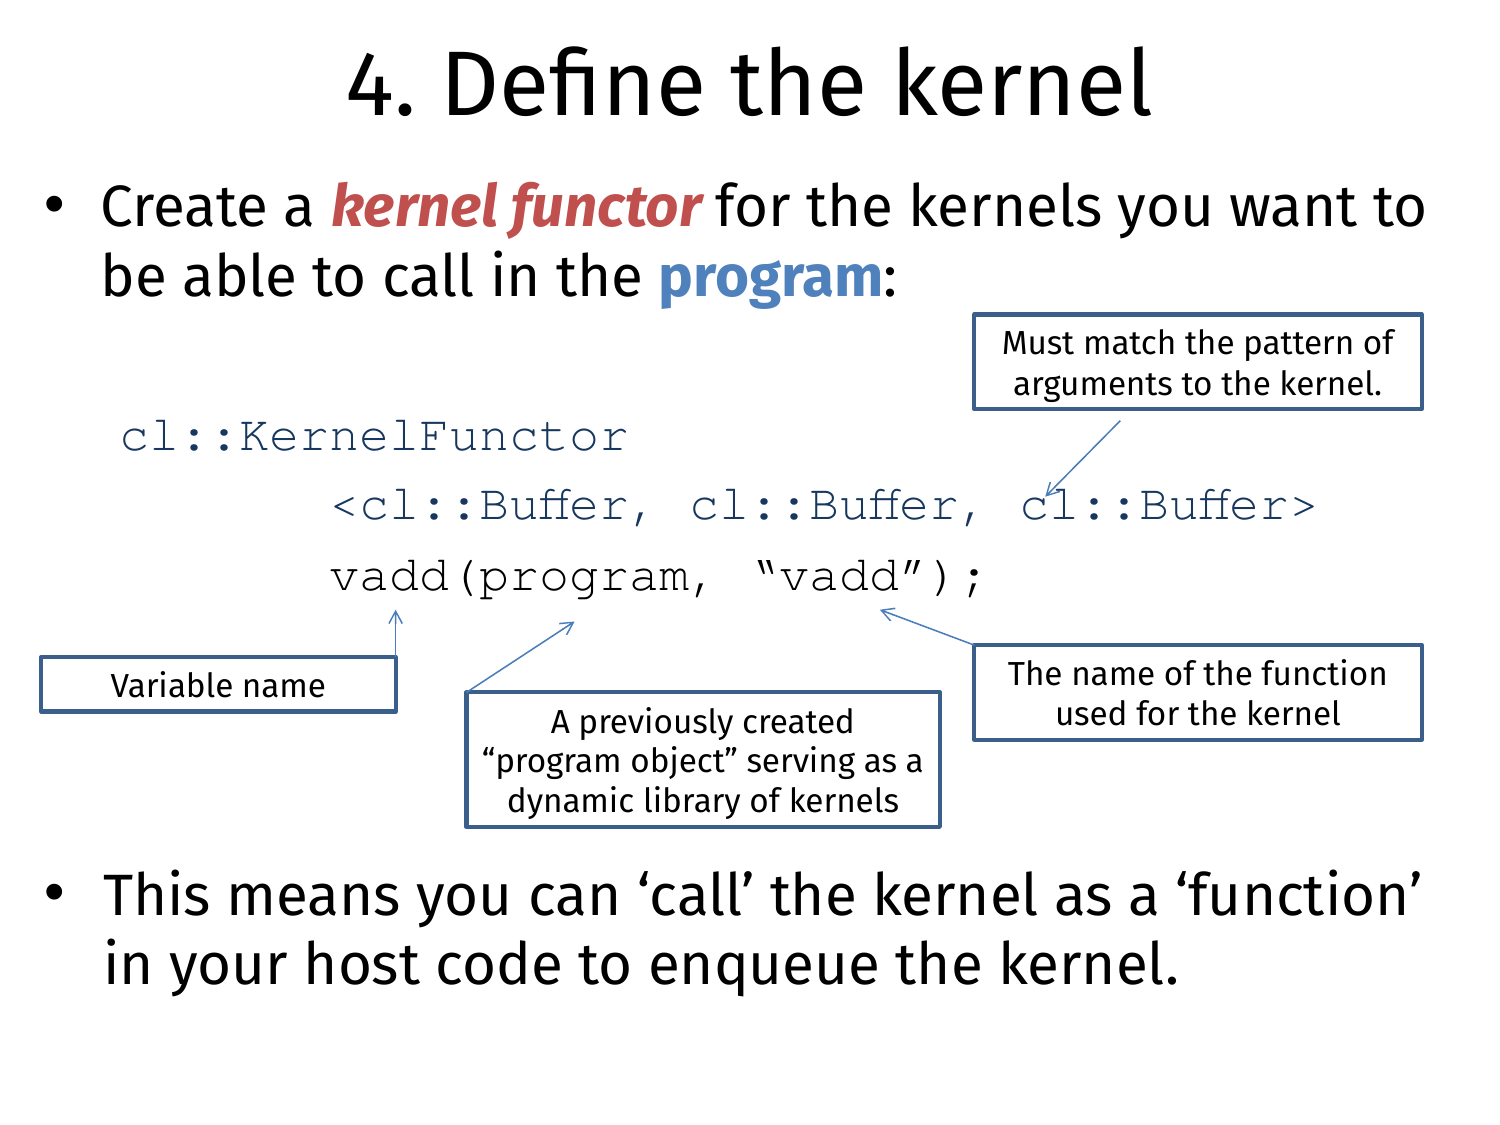

# 4. Define the kernel
Create a kernel functor for the kernels you want to be able to call in the program:

cl::KernelFunctor
       <cl::Buffer, cl::Buffer, cl::Buffer>
       vadd(program, “vadd”);

This means you can ‘call’ the kernel as a ‘function’ in your host code to enqueue the kernel.
Must match the pattern of arguments to the kernel.
The name of the function used for the kernel
A previously created “program object” serving as a dynamic library of kernels
Variable name